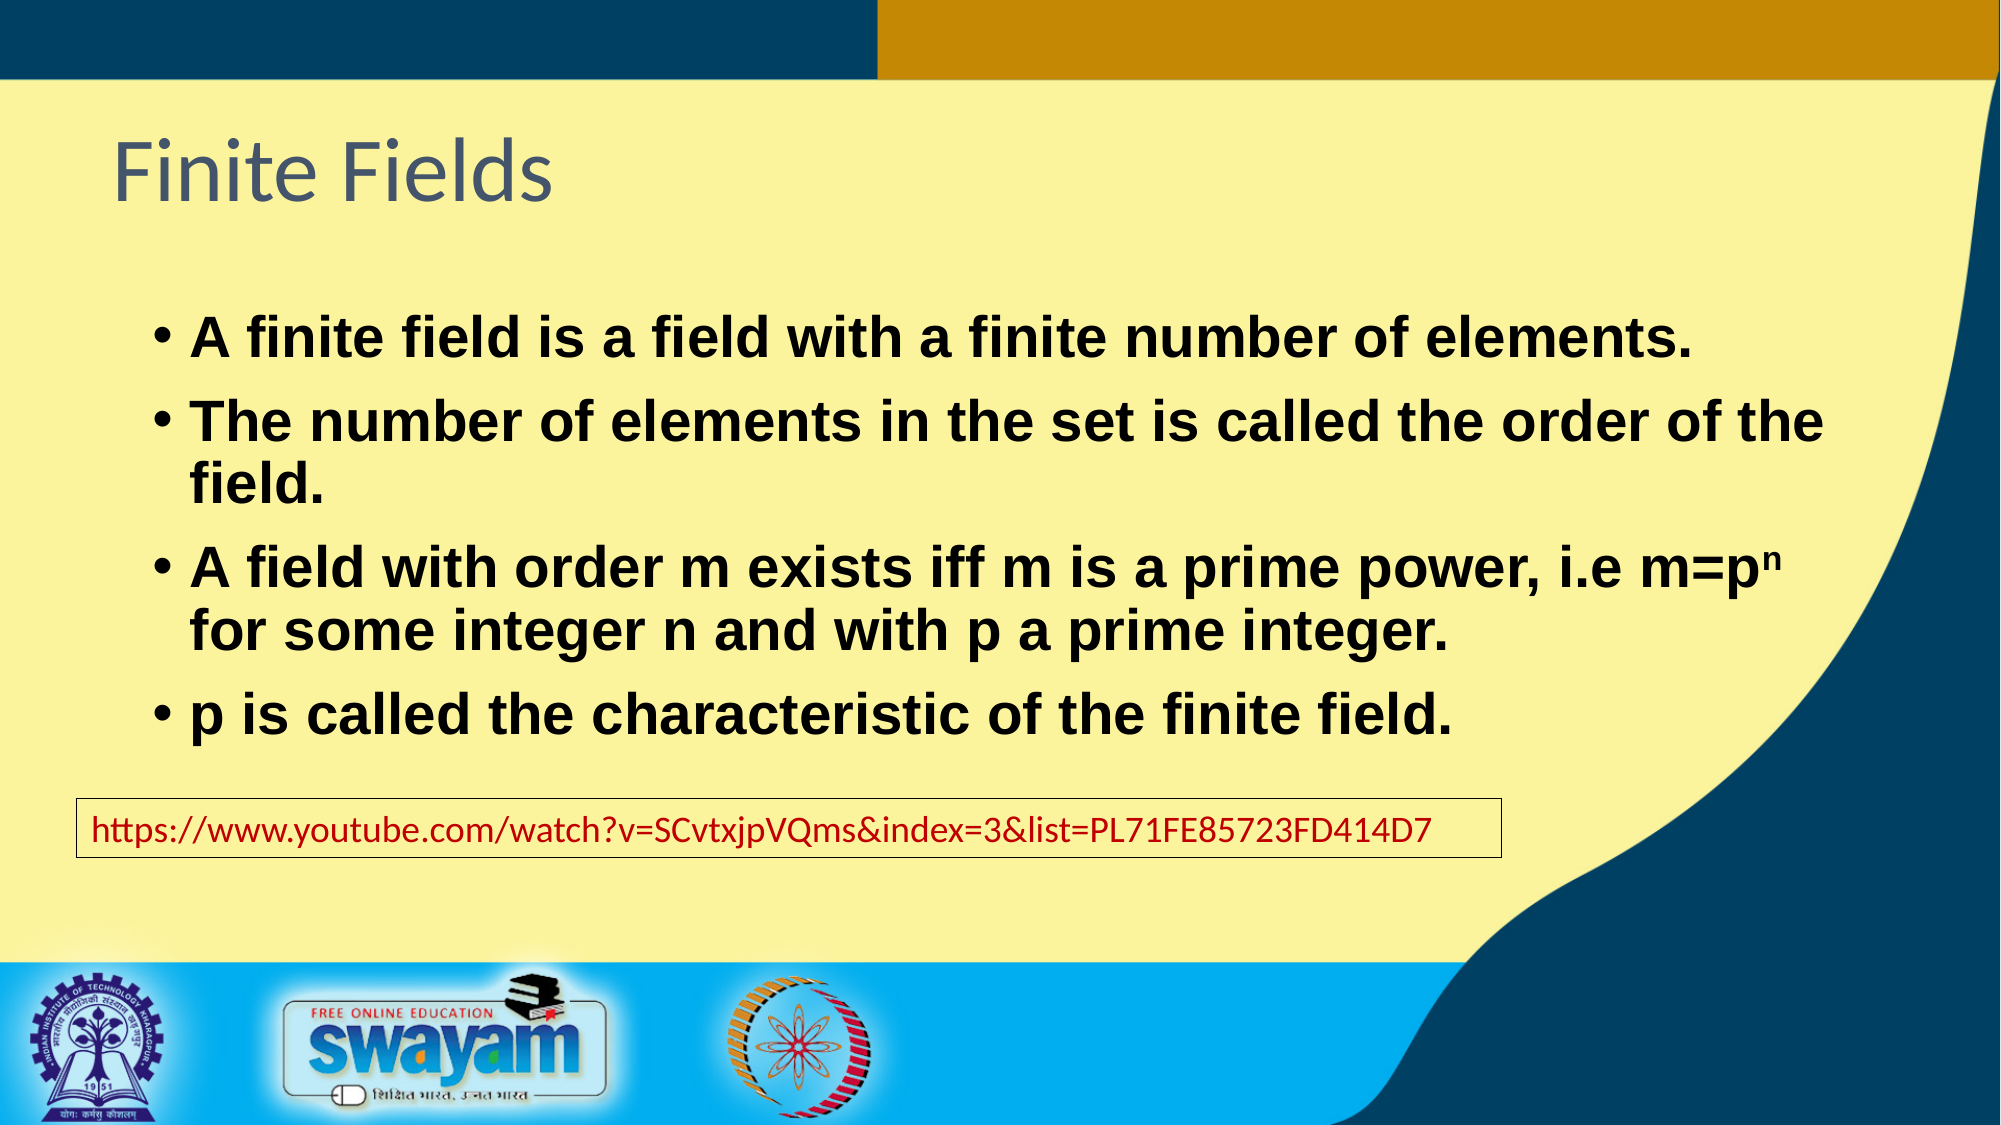

# Finite Fields
A finite field is a field with a finite number of elements.
The number of elements in the set is called the order of the field.
A field with order m exists iff m is a prime power, i.e m=pn for some integer n and with p a prime integer.
p is called the characteristic of the finite field.
https://www.youtube.com/watch?v=SCvtxjpVQms&index=3&list=PL71FE85723FD414D7